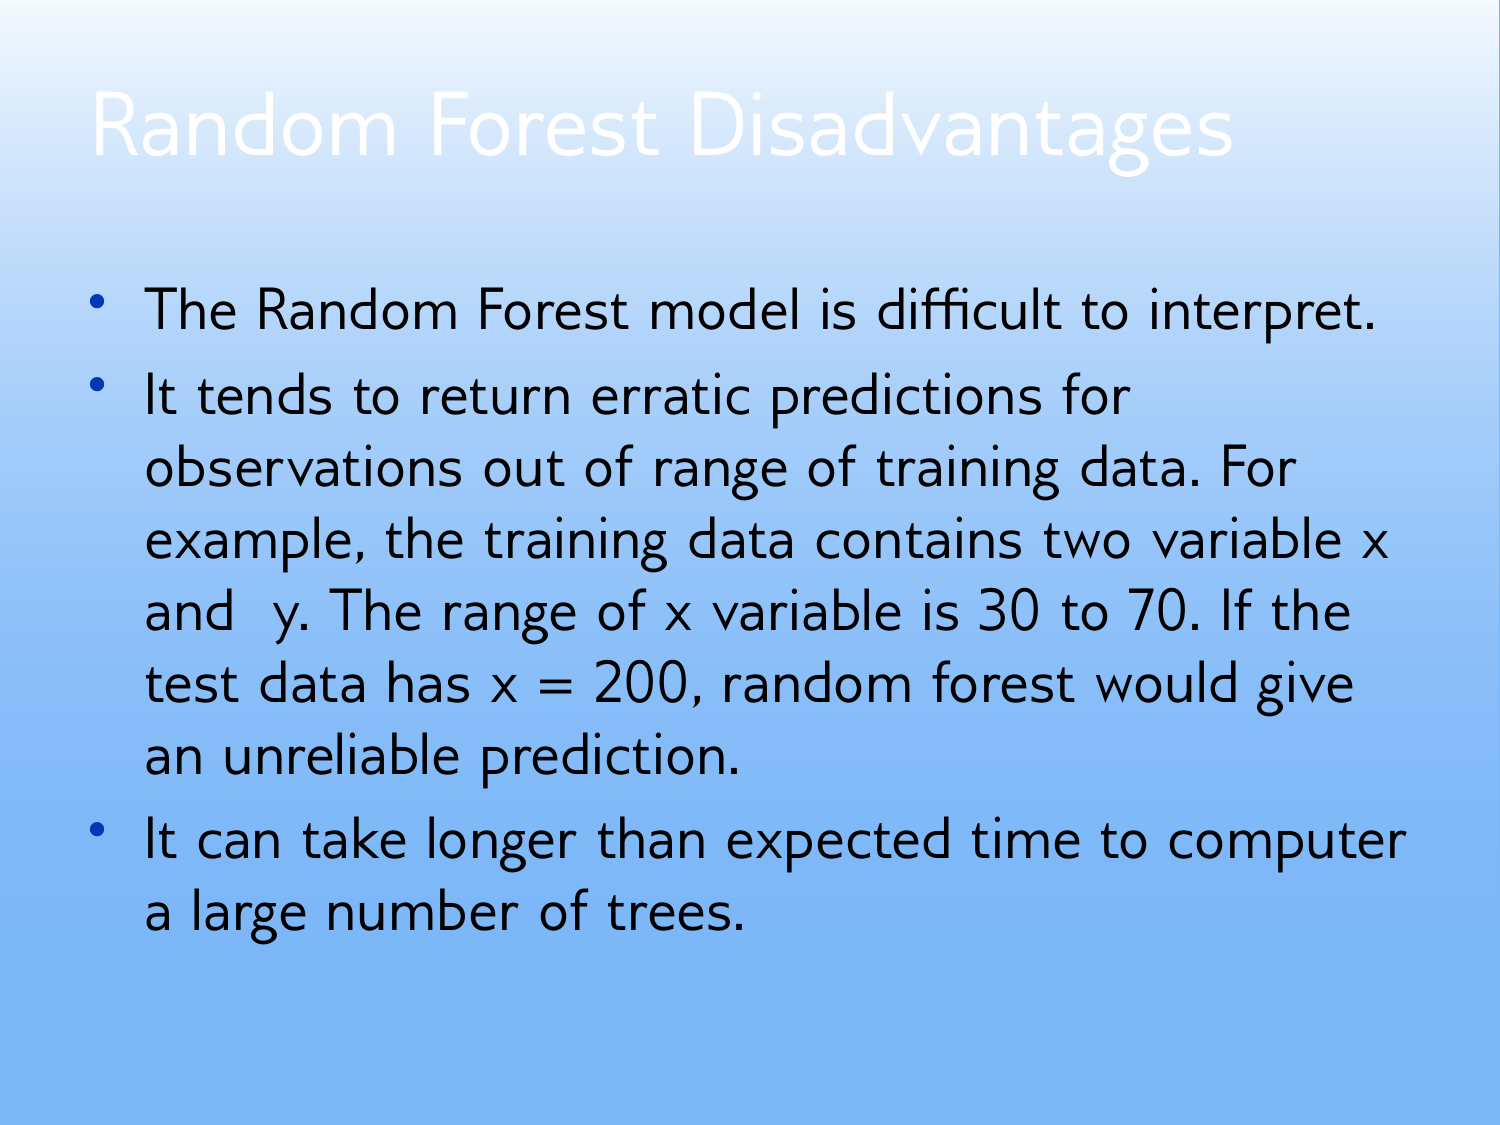

# Random Forest Disadvantages
The Random Forest model is difficult to interpret.
It tends to return erratic predictions for observations out of range of training data. For example, the training data contains two variable x and  y. The range of x variable is 30 to 70. If the test data has x = 200, random forest would give an unreliable prediction.
It can take longer than expected time to computer a large number of trees.